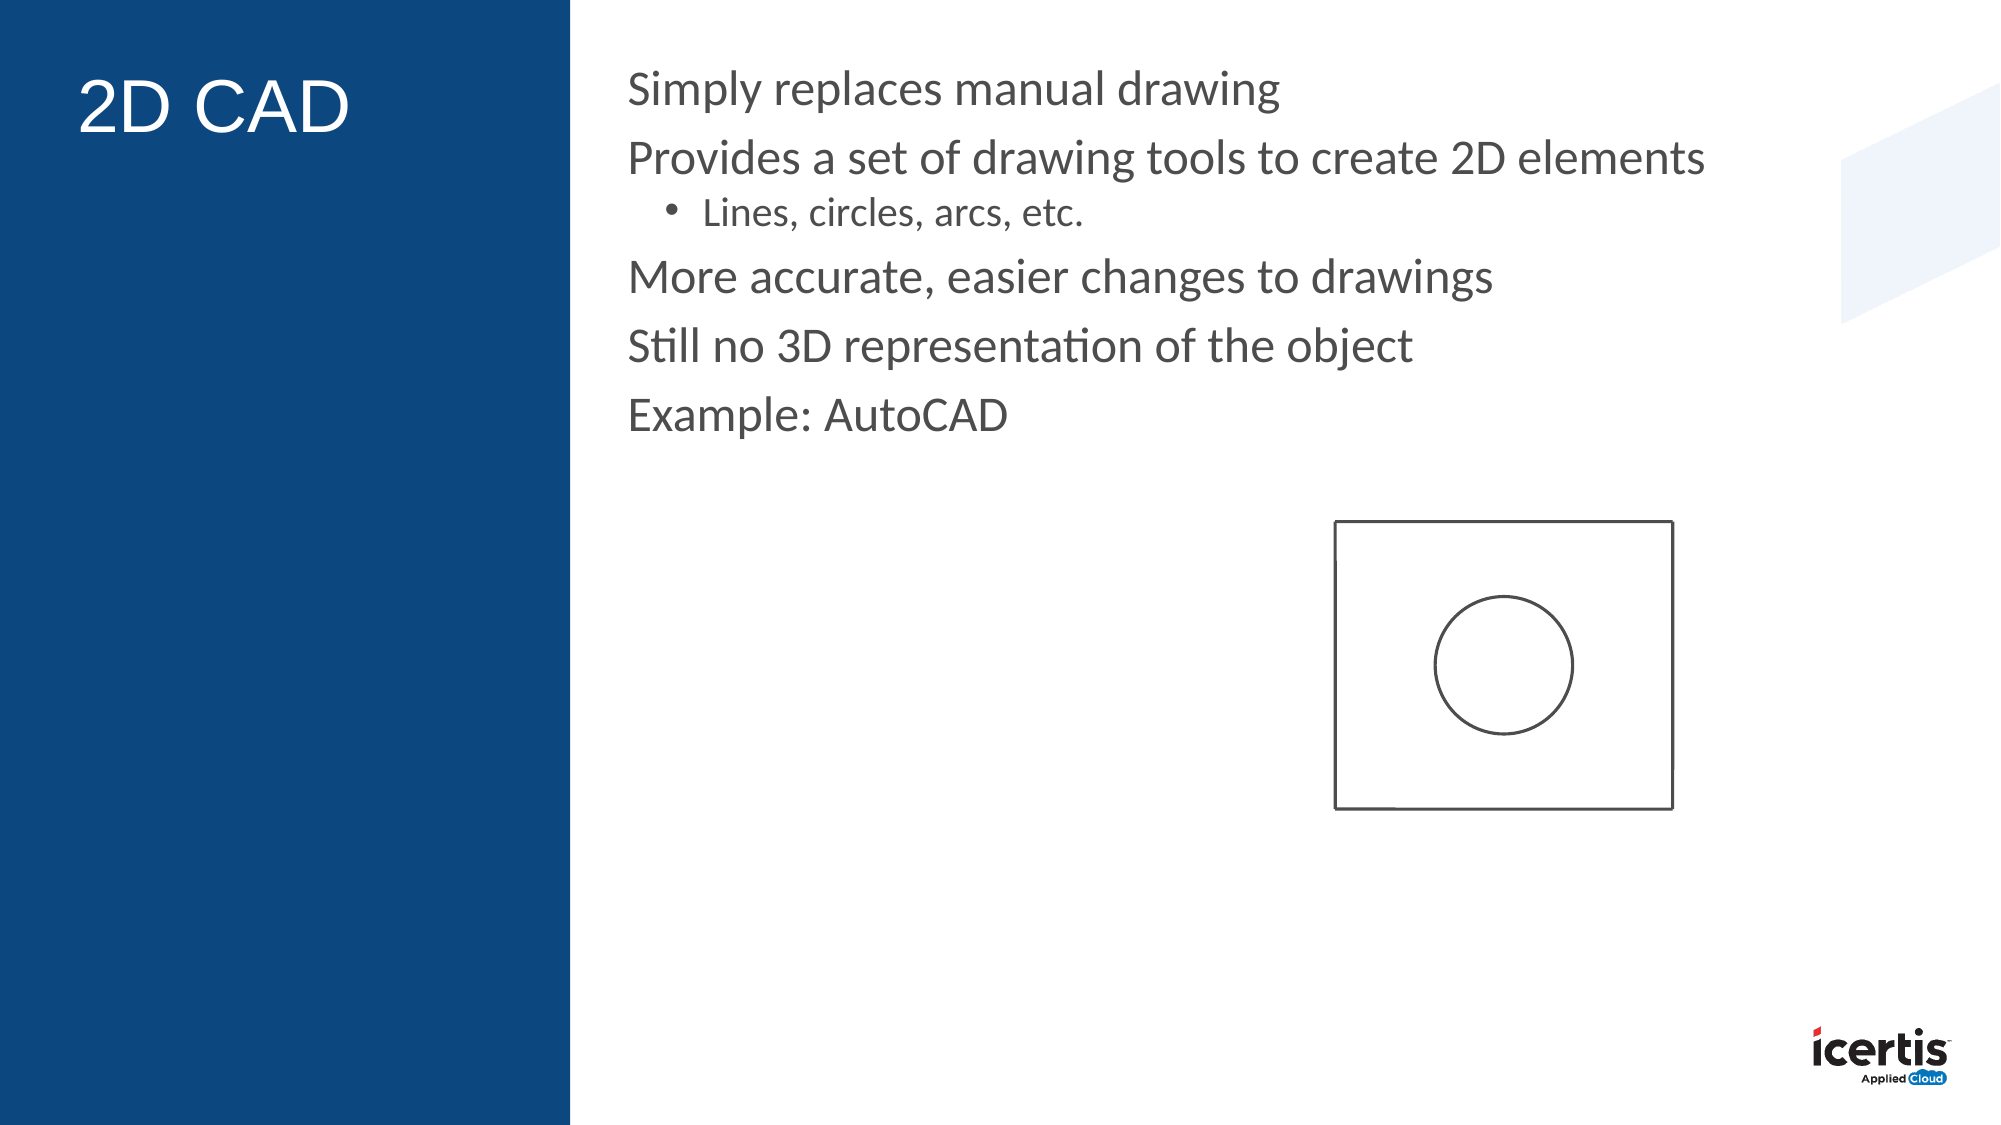

# 2D CAD
Simply replaces manual drawing
Provides a set of drawing tools to create 2D elements
Lines, circles, arcs, etc.
More accurate, easier changes to drawings
Still no 3D representation of the object
Example: AutoCAD